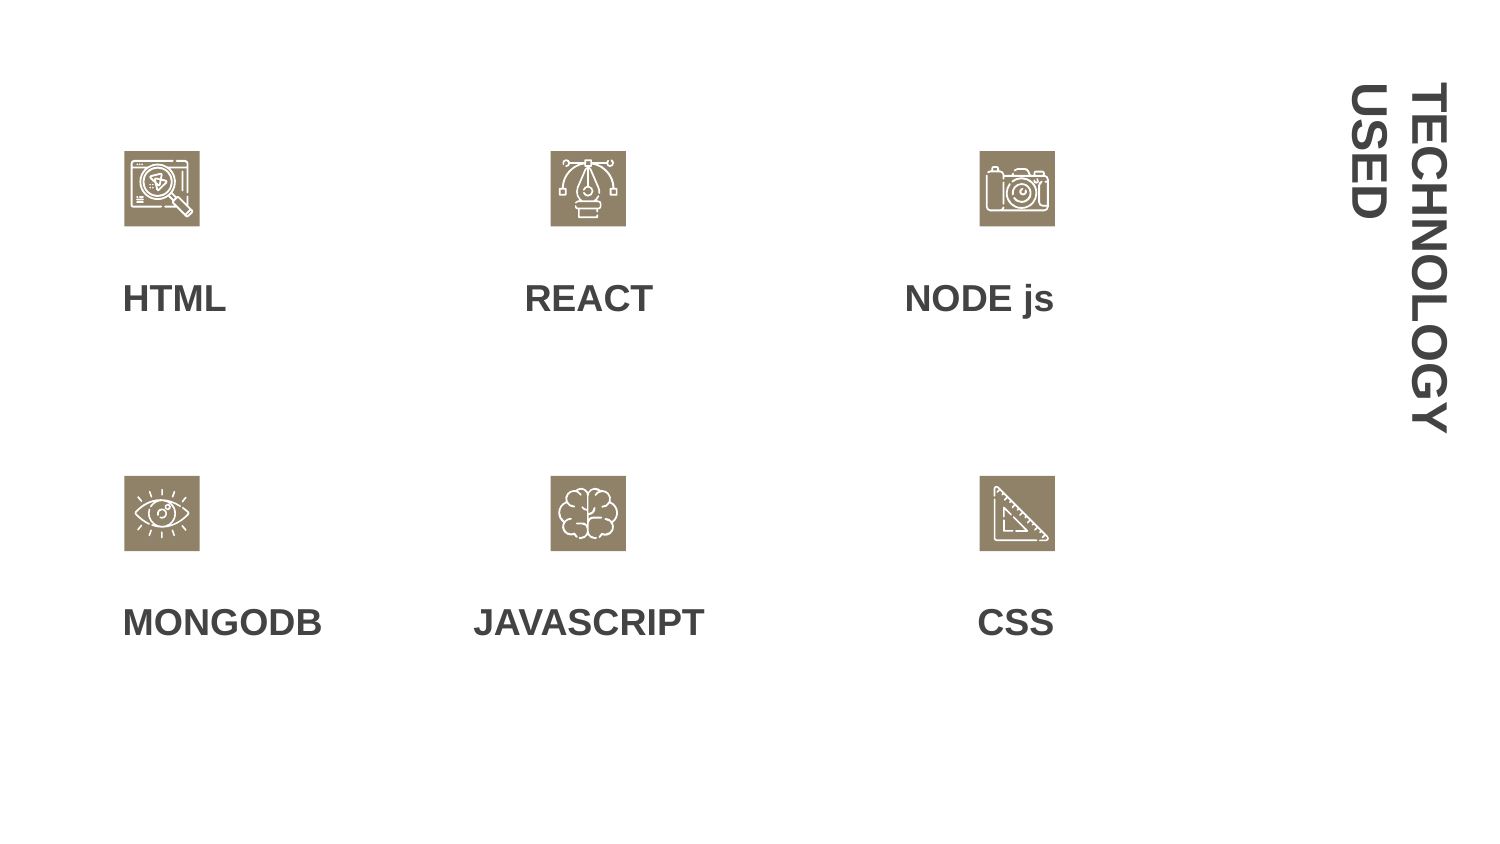

# HTML
REACT
NODE js
TECHNOLOGY
USED

MONGODB
JAVASCRIPT
CSS